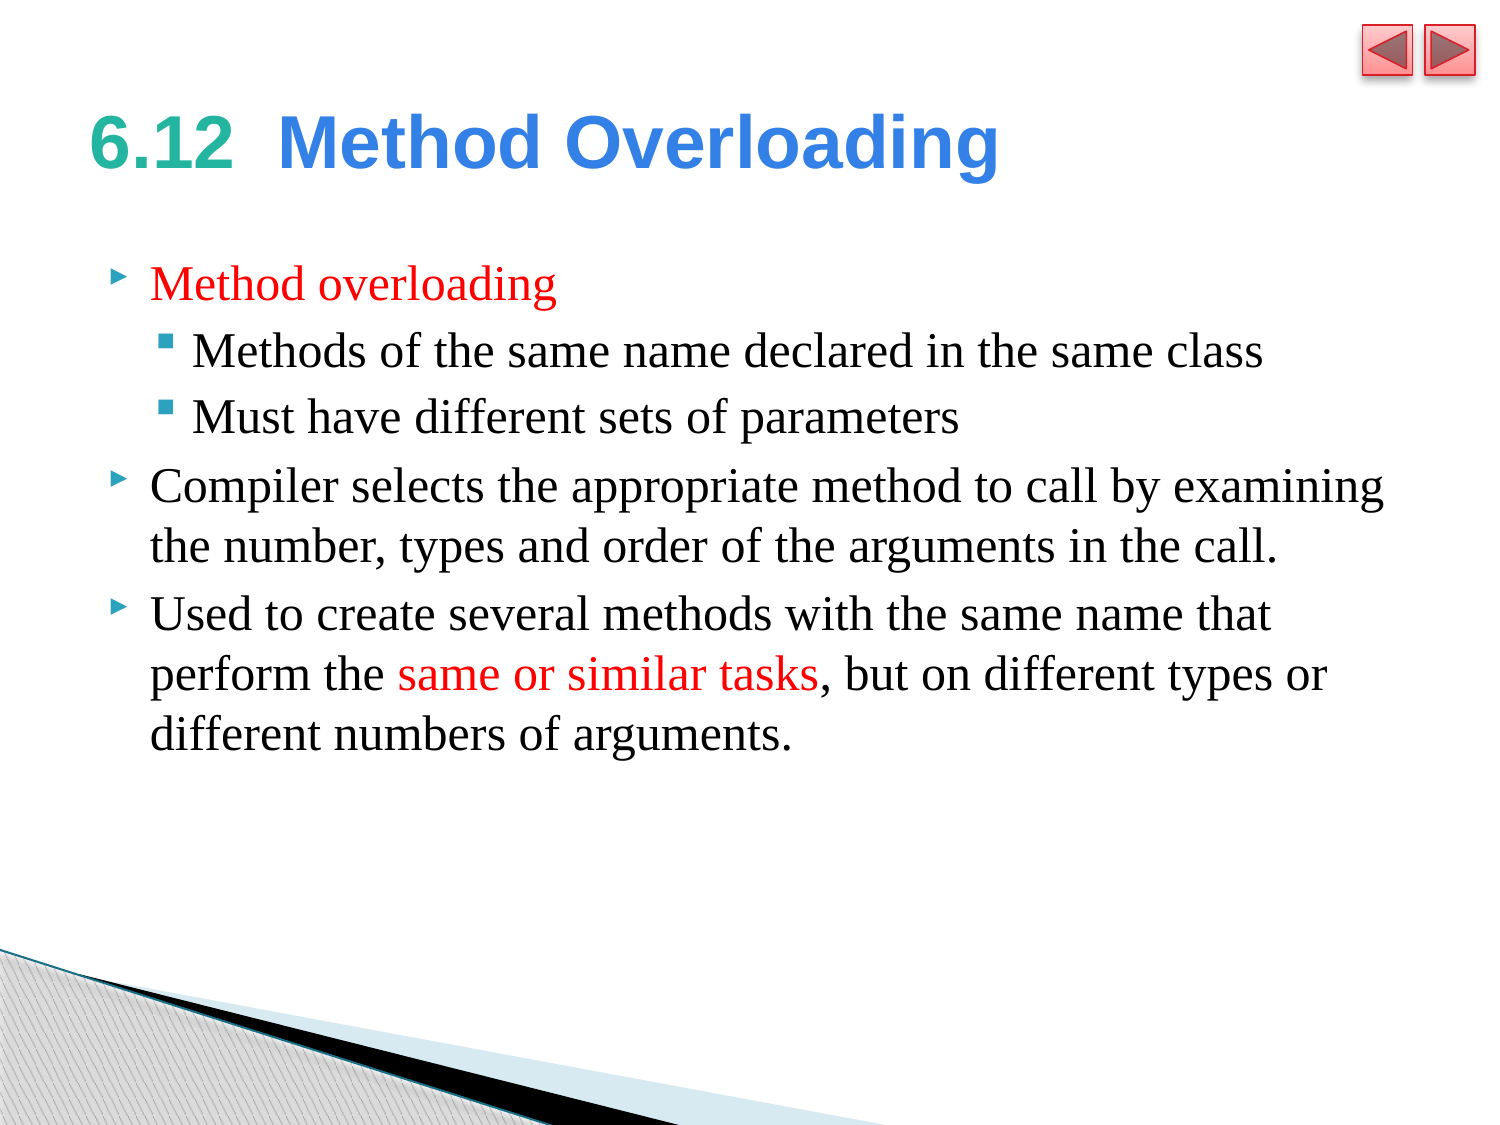

# 6.12  Method Overloading
Method overloading
Methods of the same name declared in the same class
Must have different sets of parameters
Compiler selects the appropriate method to call by examining the number, types and order of the arguments in the call.
Used to create several methods with the same name that perform the same or similar tasks, but on different types or different numbers of arguments.